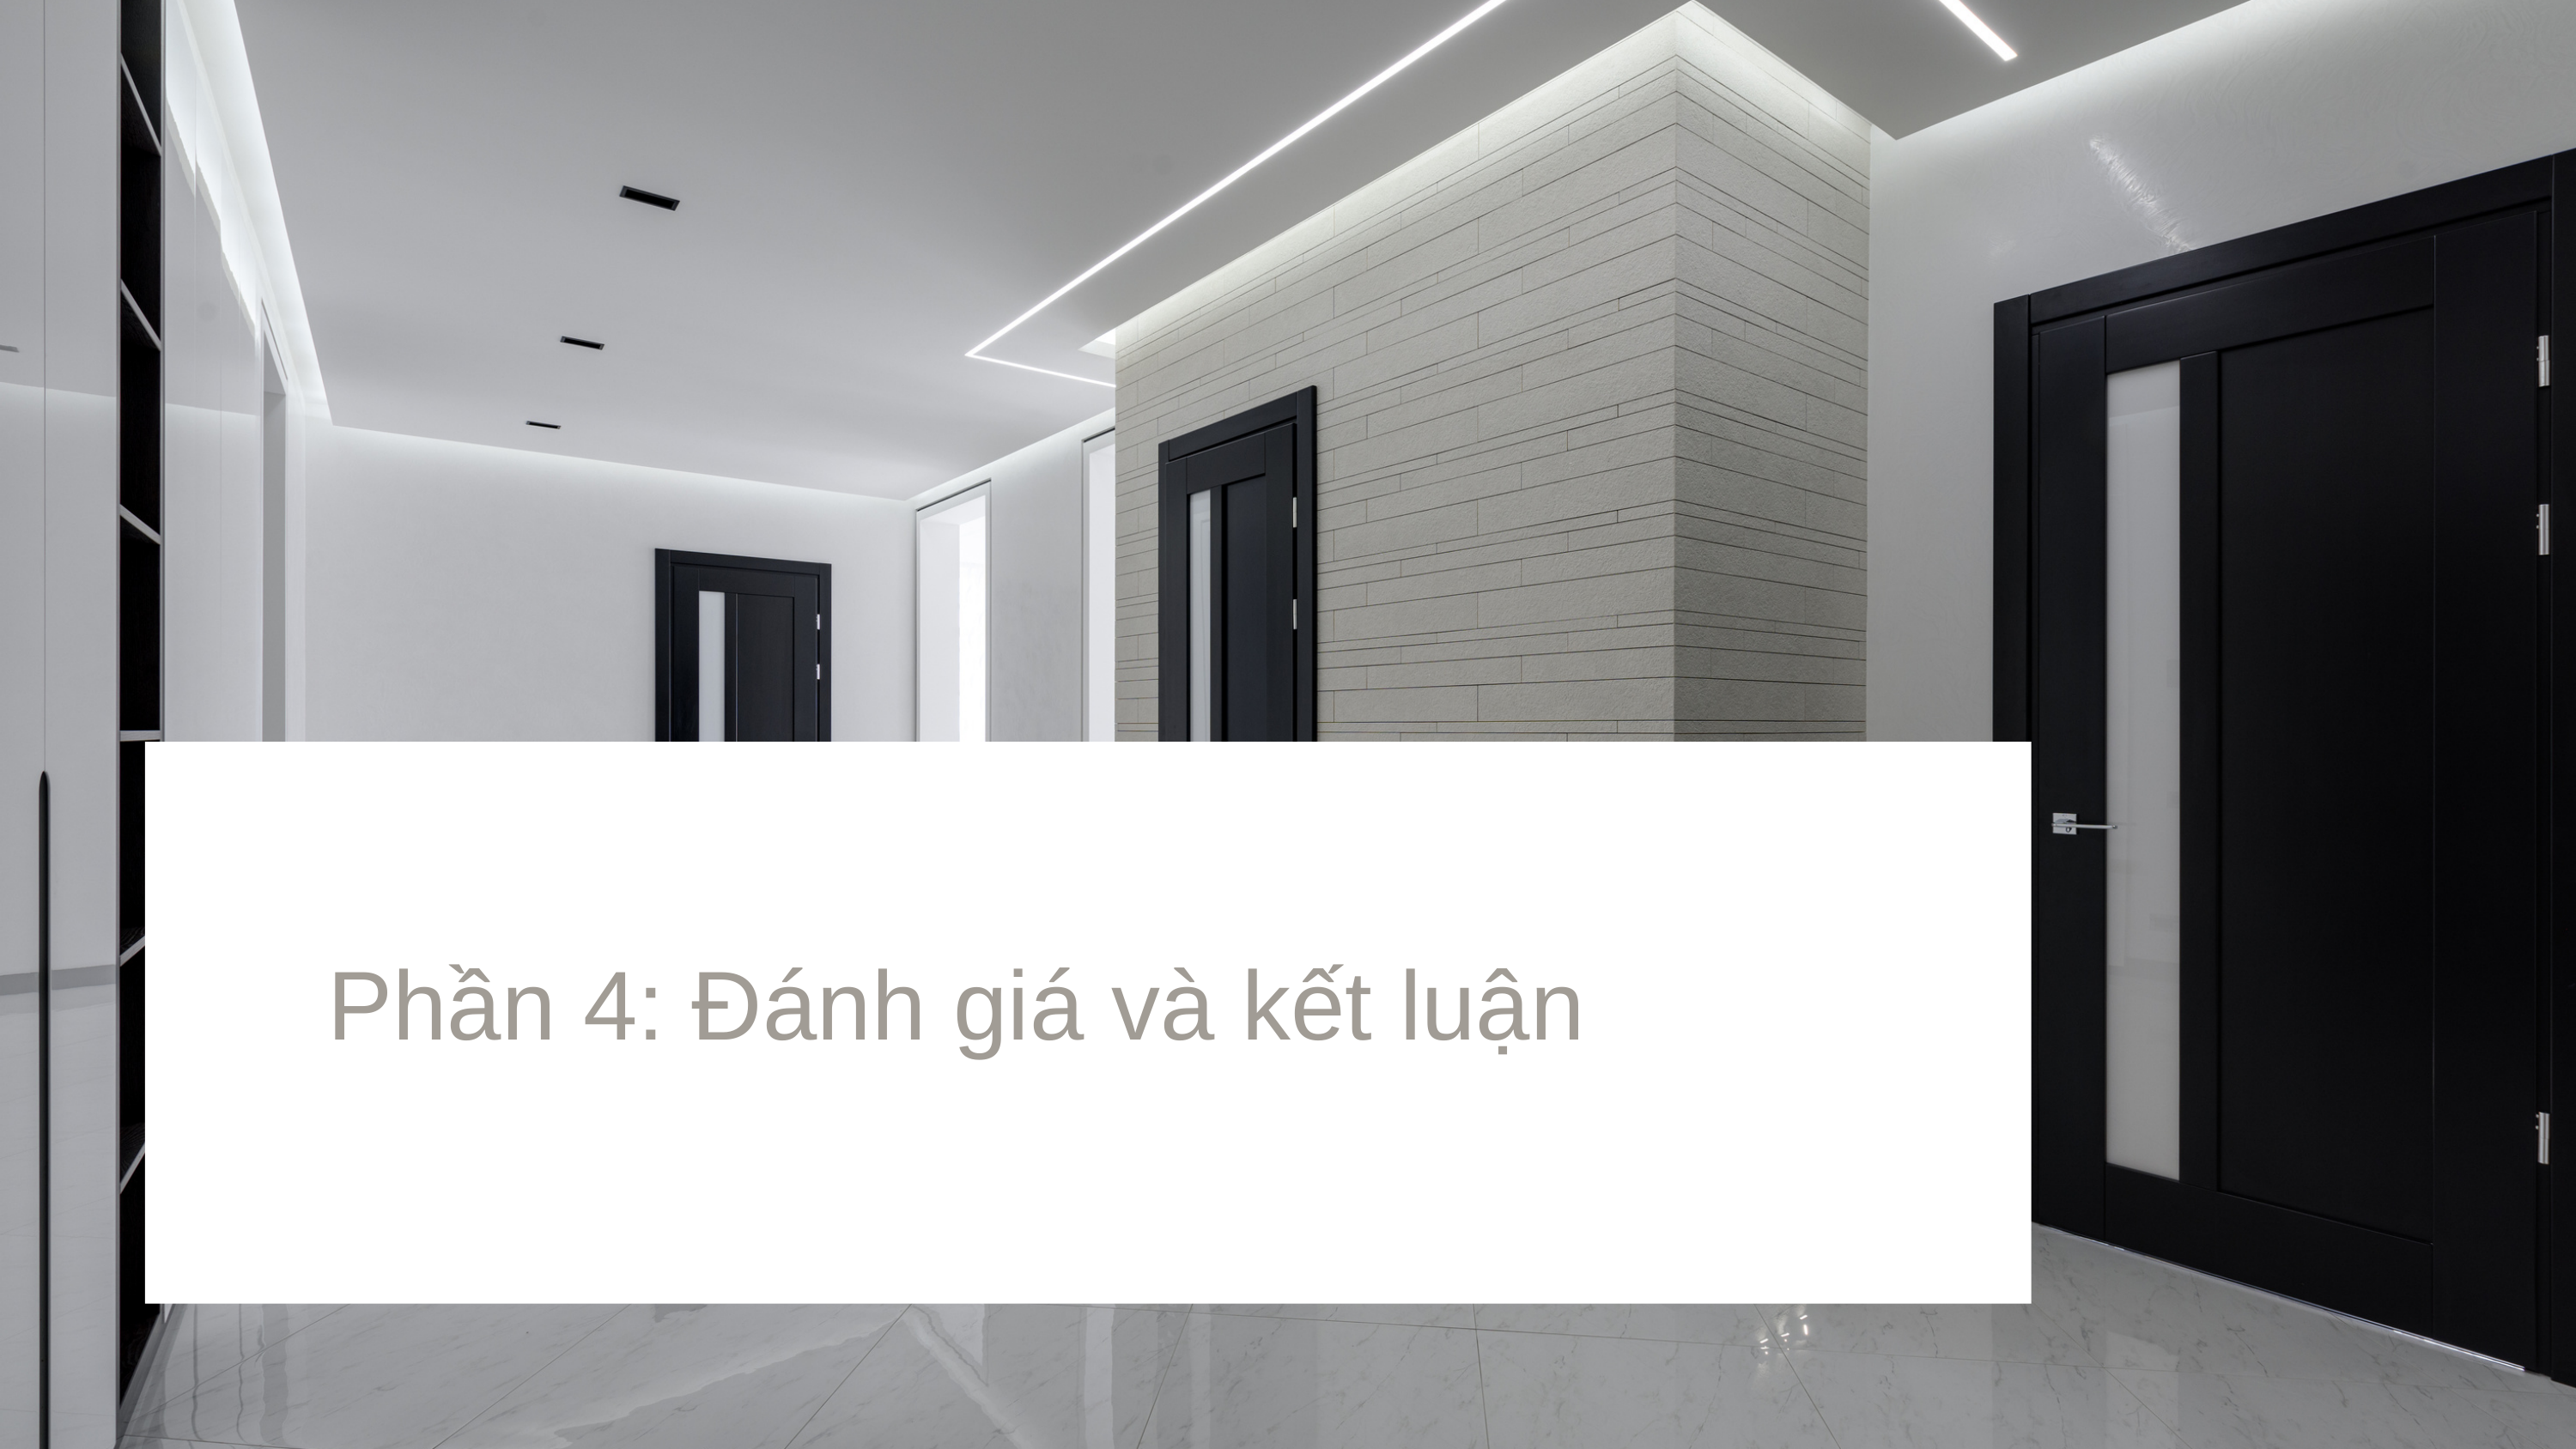

Phần 4: Đánh giá và kết luận